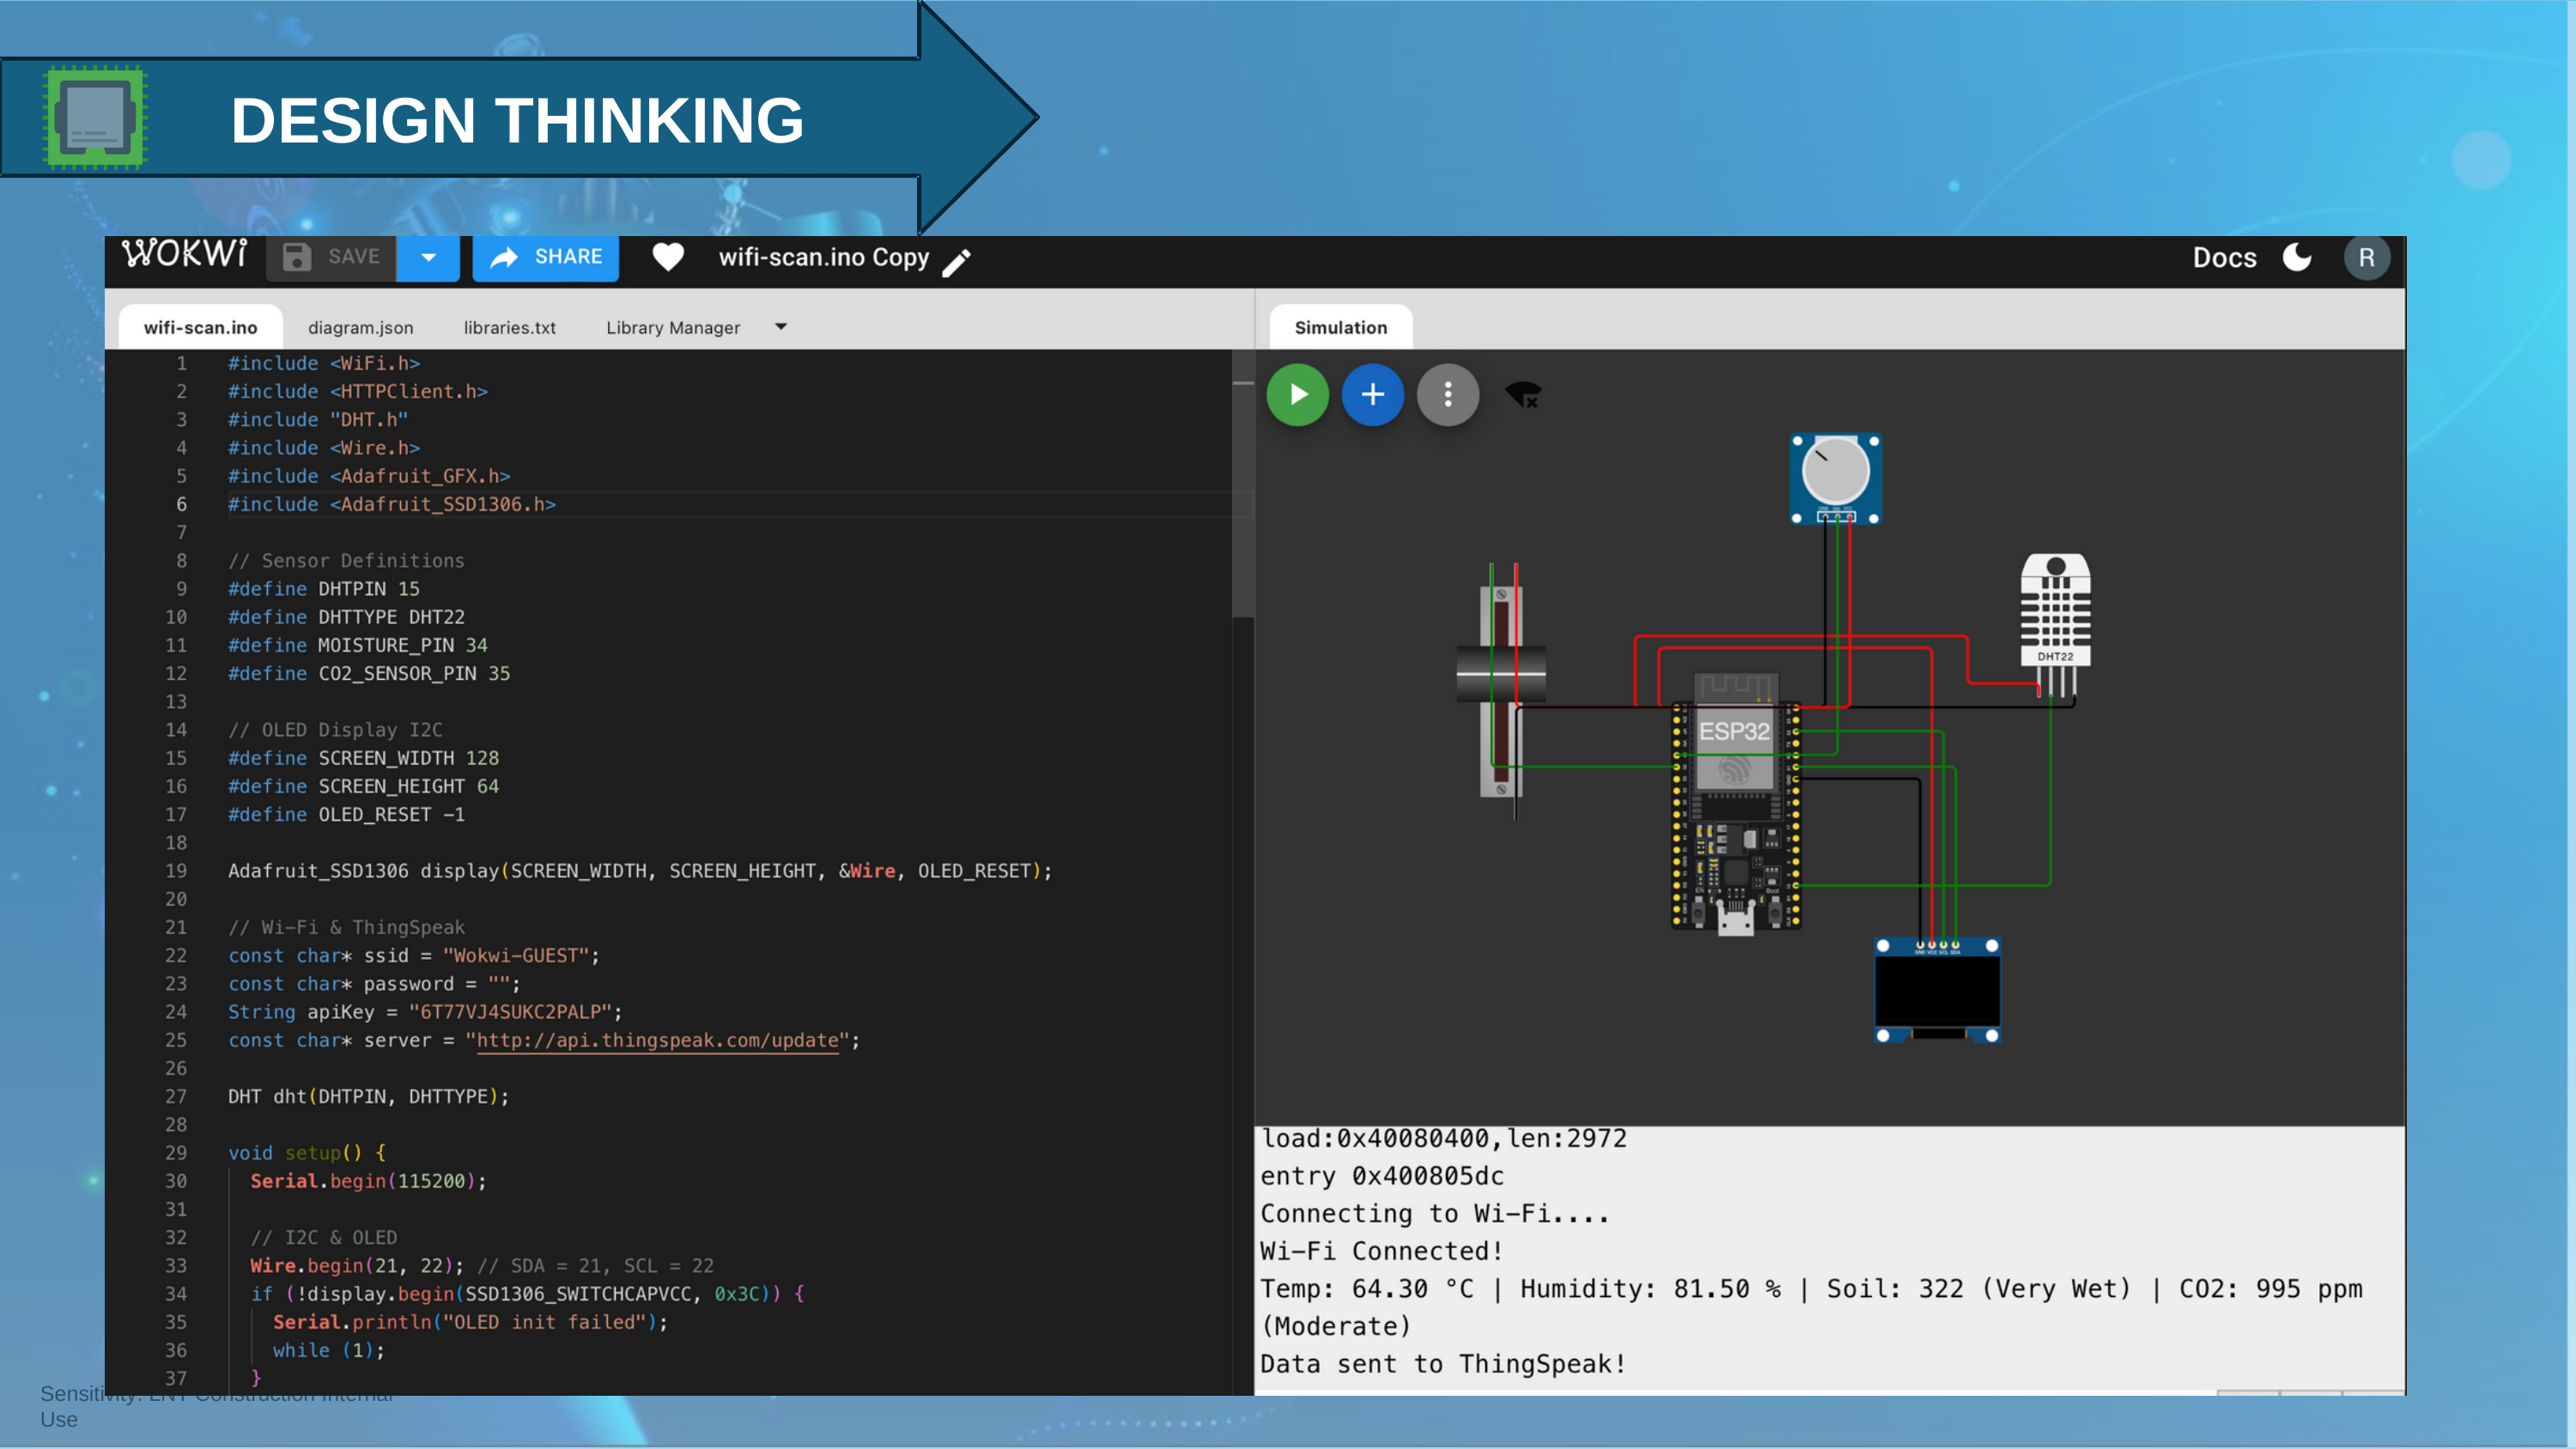

DESIGN THINKING

Sensitivity: LNT Construction Internal Use